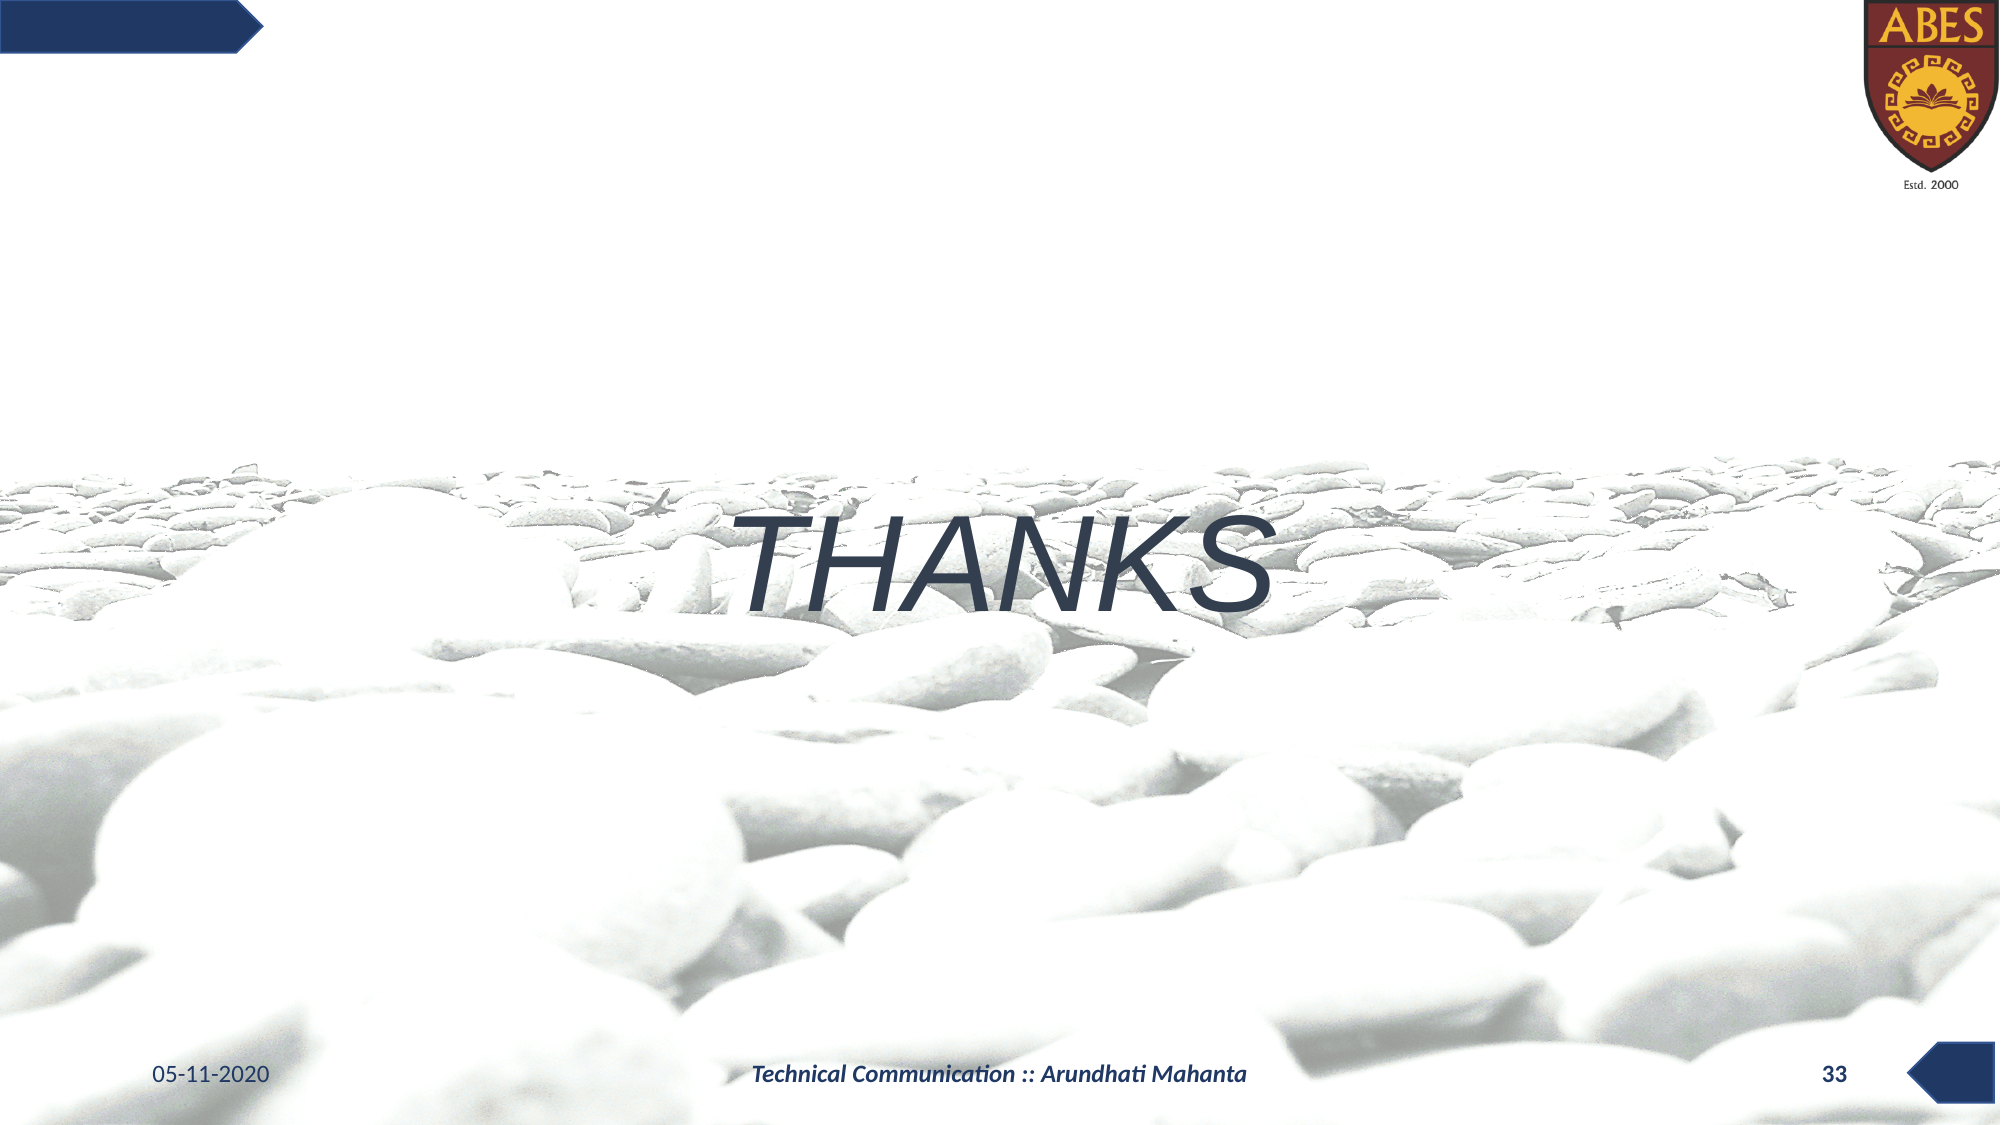

#

THANKS
05-11-2020
Technical Communication :: Arundhati Mahanta
33